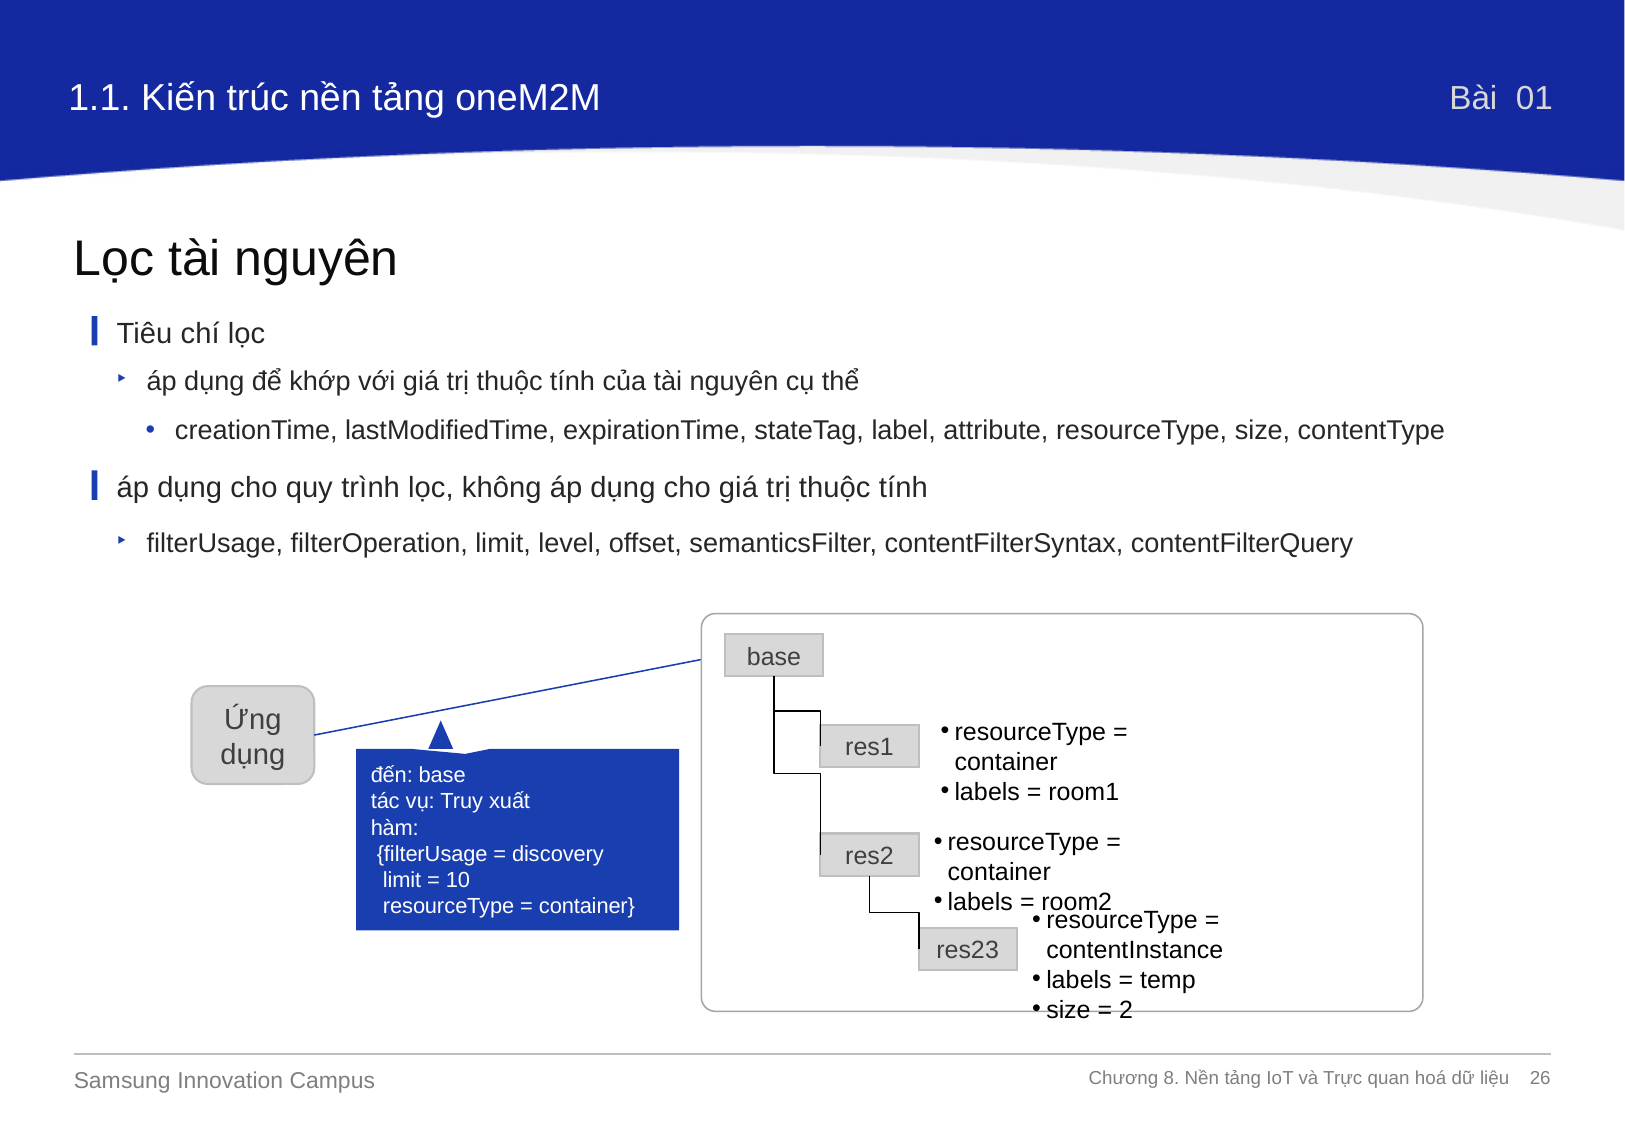

1.1. Kiến trúc nền tảng oneM2M
Bài  01
Lọc tài nguyên
Tiêu chí lọc

áp dụng để khớp với giá trị thuộc tính của tài nguyên cụ thể
creationTime, lastModifiedTime, expirationTime, stateTag, label, attribute, resourceType, size, contentType
áp dụng cho quy trình lọc, không áp dụng cho giá trị thuộc tính

filterUsage, filterOperation, limit, level, offset, semanticsFilter, contentFilterSyntax, contentFilterQuery

base
res1
res2
res23
resourceType = container
labels = room1
resourceType = container
labels = room2
resourceType = contentInstance
labels = temp
size = 2
Ứng dụng

đến: base
tác vụ: Truy xuất
hàm:
 {filterUsage = discovery
  limit = 10
  resourceType = container}